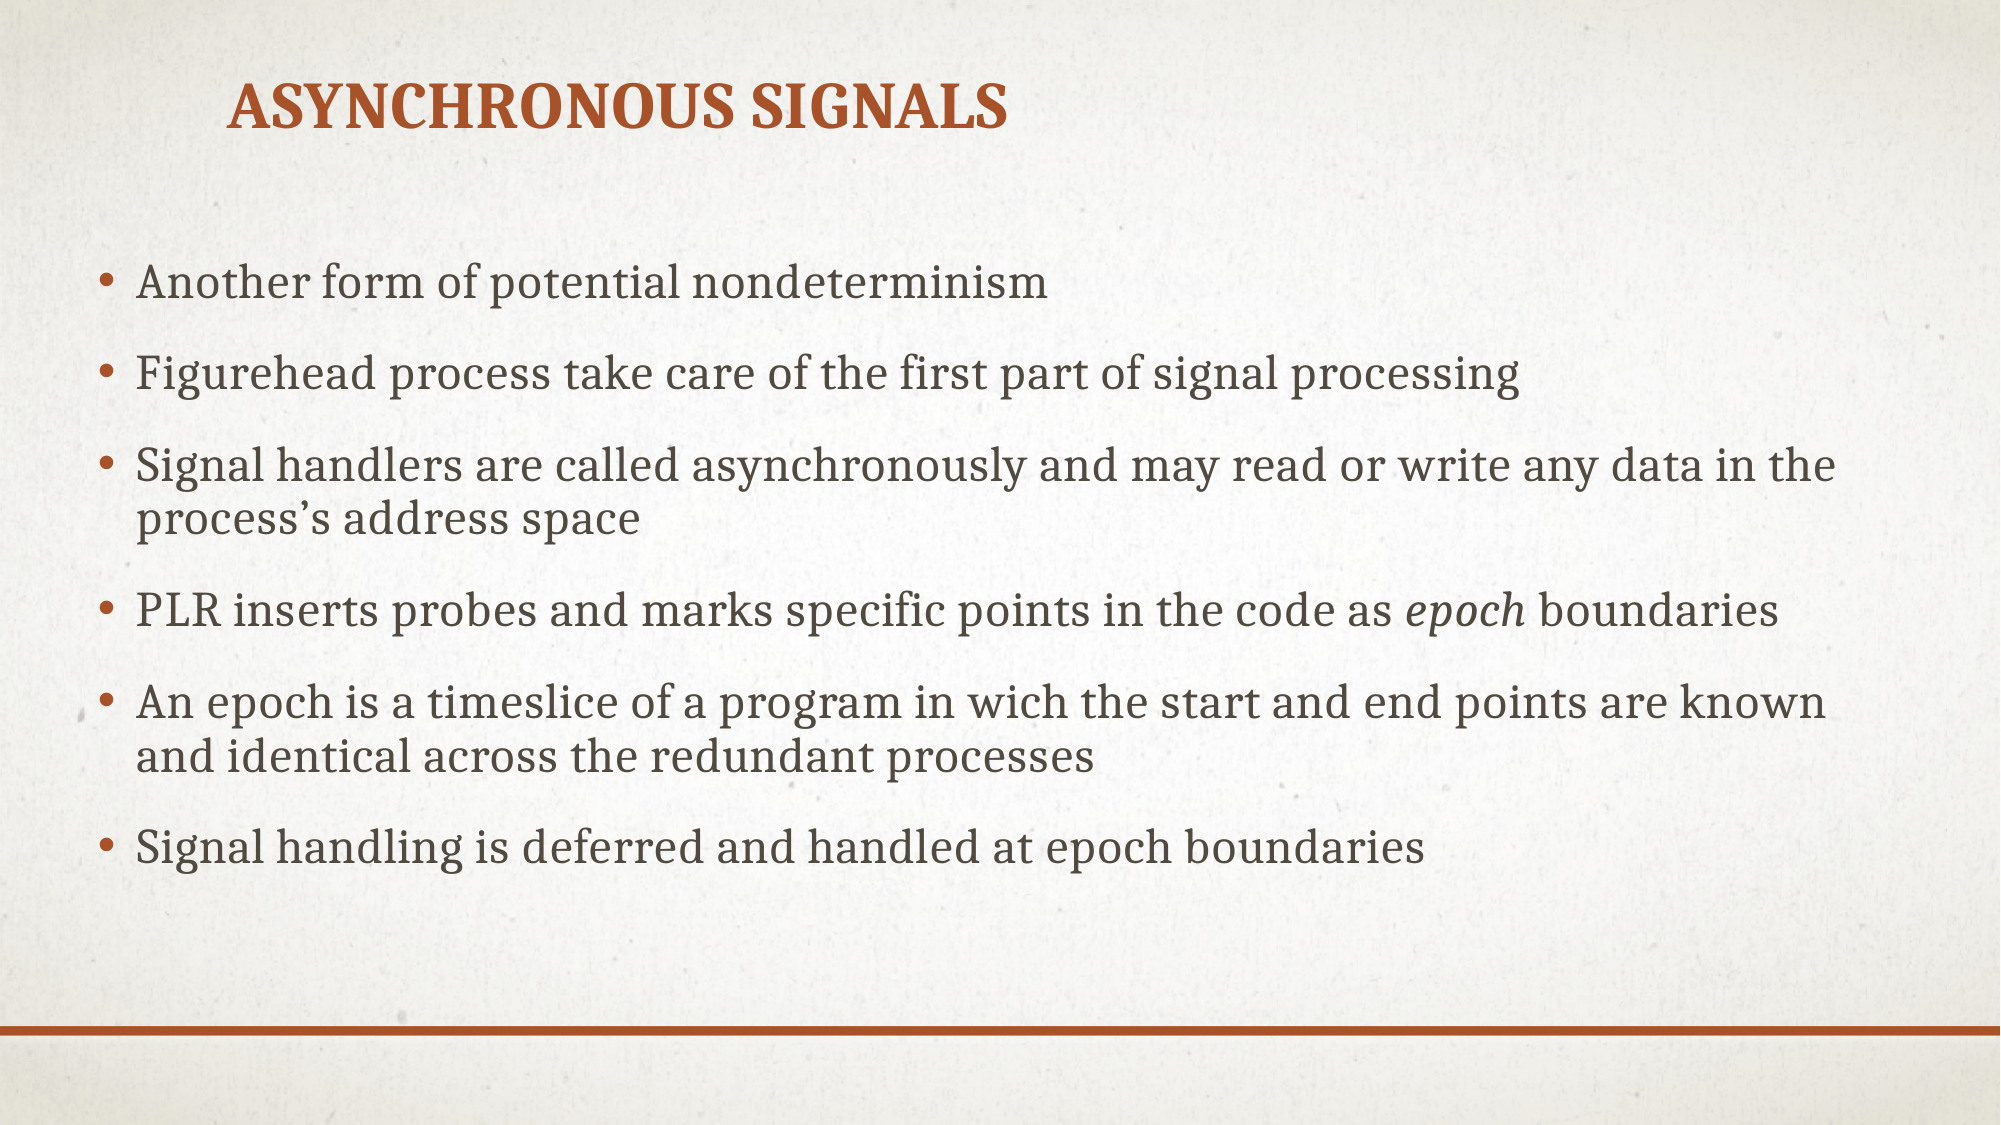

# Asynchronous signals

Another form of potential nondeterminism
Figurehead process take care of the first part of signal processing
Signal handlers are called asynchronously and may read or write any data in the process’s address space
PLR inserts probes and marks specific points in the code as epoch boundaries
An epoch is a timeslice of a program in wich the start and end points are known and identical across the redundant processes
Signal handling is deferred and handled at epoch boundaries